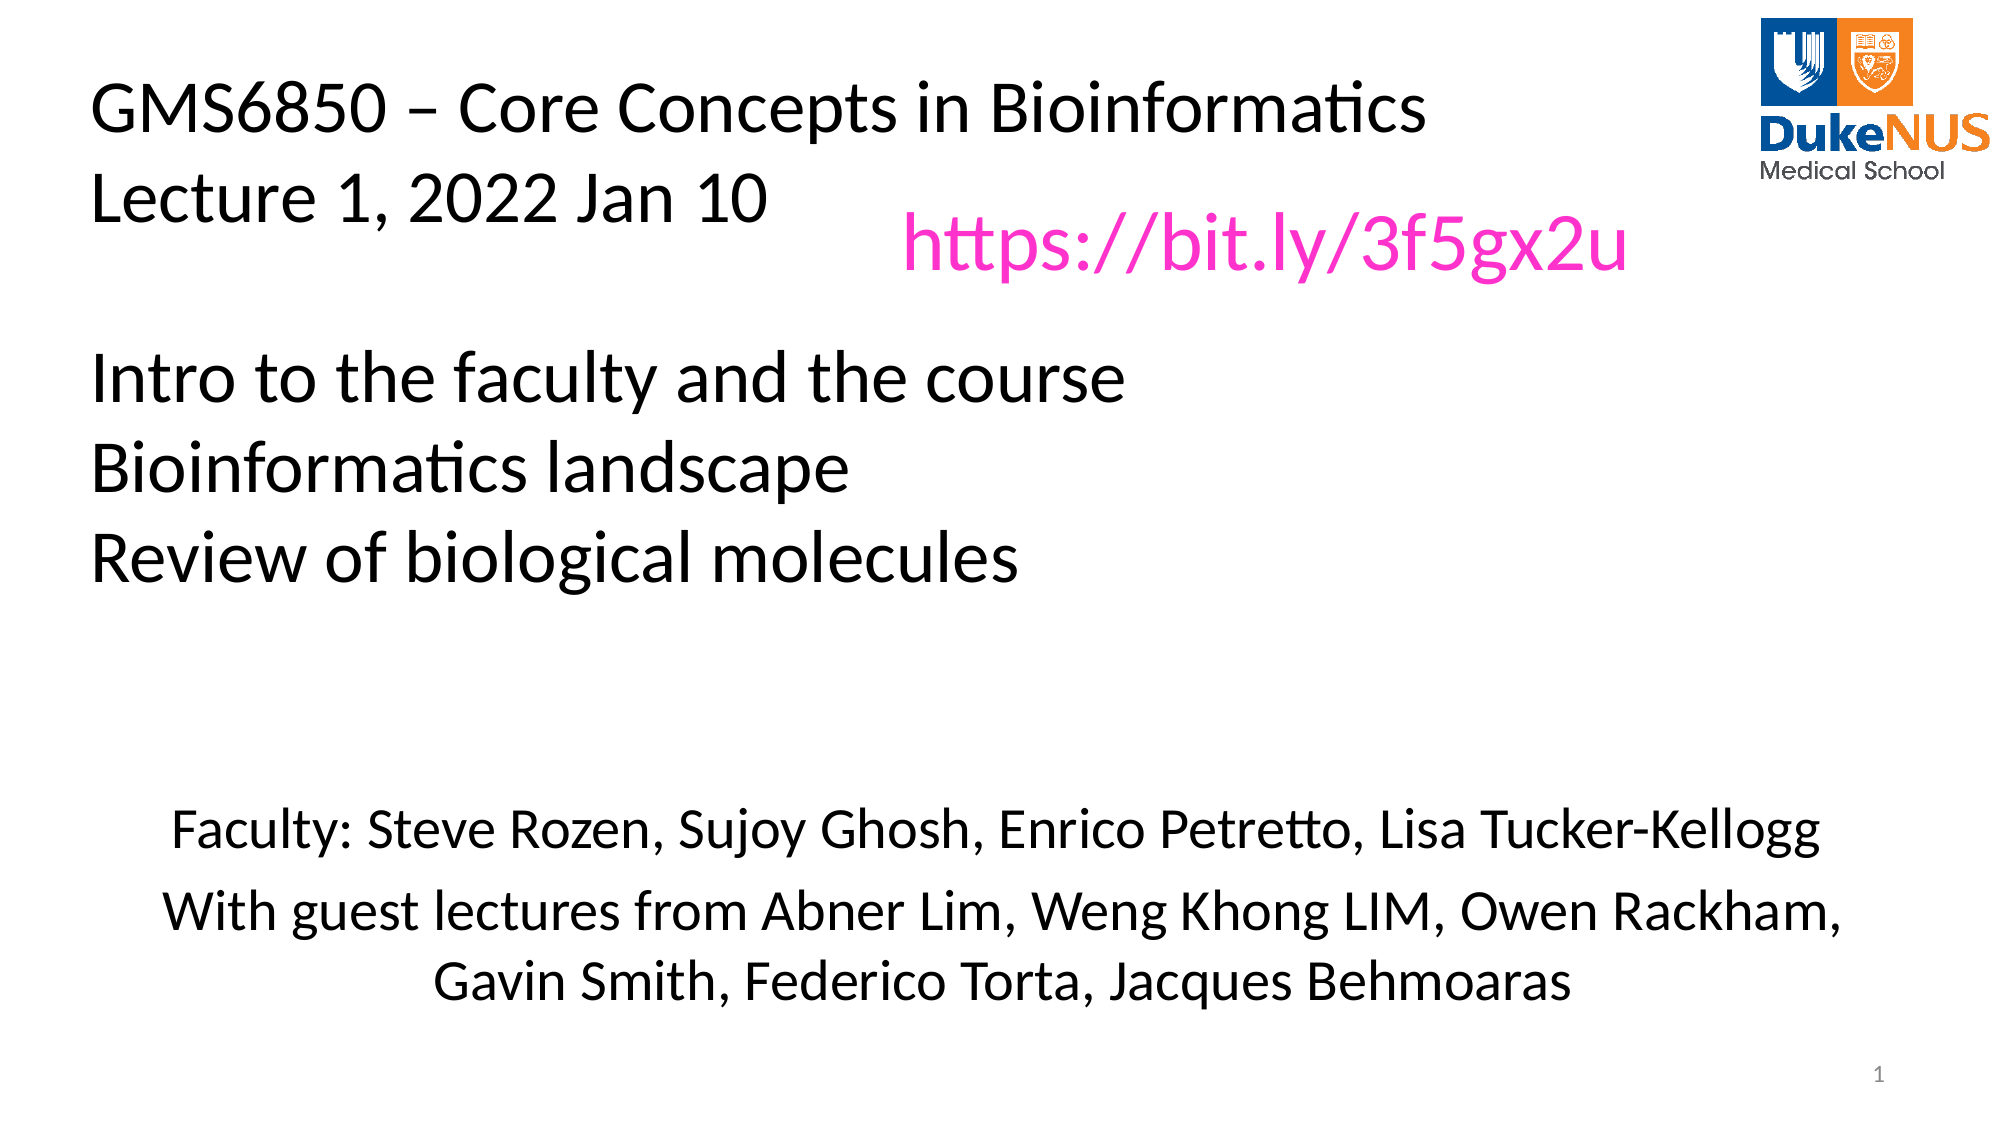

# GMS6850 – Core Concepts in Bioinformatics Lecture 1, 2022 Jan 10 Intro to the faculty and the course Bioinformatics landscape Review of biological molecules
https://bit.ly/3f5gx2u
Faculty: Steve Rozen, Sujoy Ghosh, Enrico Petretto, Lisa Tucker-Kellogg
With guest lectures from Abner Lim, Weng Khong LIM, Owen Rackham, Gavin Smith, Federico Torta, Jacques Behmoaras
1